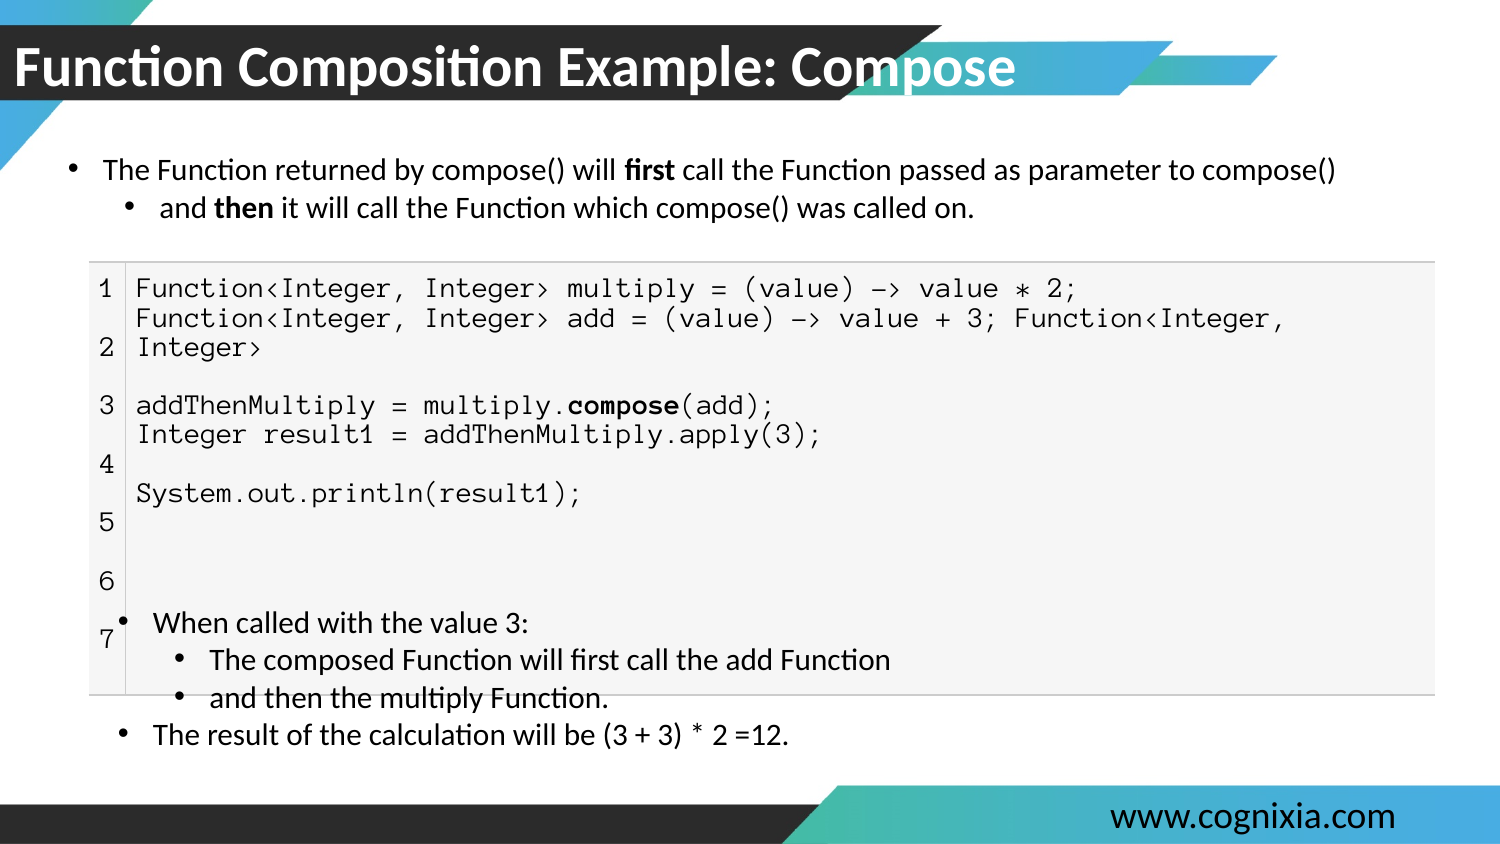

99
# Function Composition Example: Compose
The Function returned by compose() will first call the Function passed as parameter to compose()
and then it will call the Function which compose() was called on.
| 1 2 3 4 5 6 7 | Function<Integer, Integer> multiply = (value) -> value \* 2; Function<Integer, Integer> add = (value) -> value + 3; Function<Integer, Integer> addThenMultiply = multiply.compose(add); Integer result1 = addThenMultiply.apply(3); System.out.println(result1); |
| --- | --- |
When called with the value 3:
The composed Function will first call the add Function
and then the multiply Function.
The result of the calculation will be (3 + 3) * 2 =12.